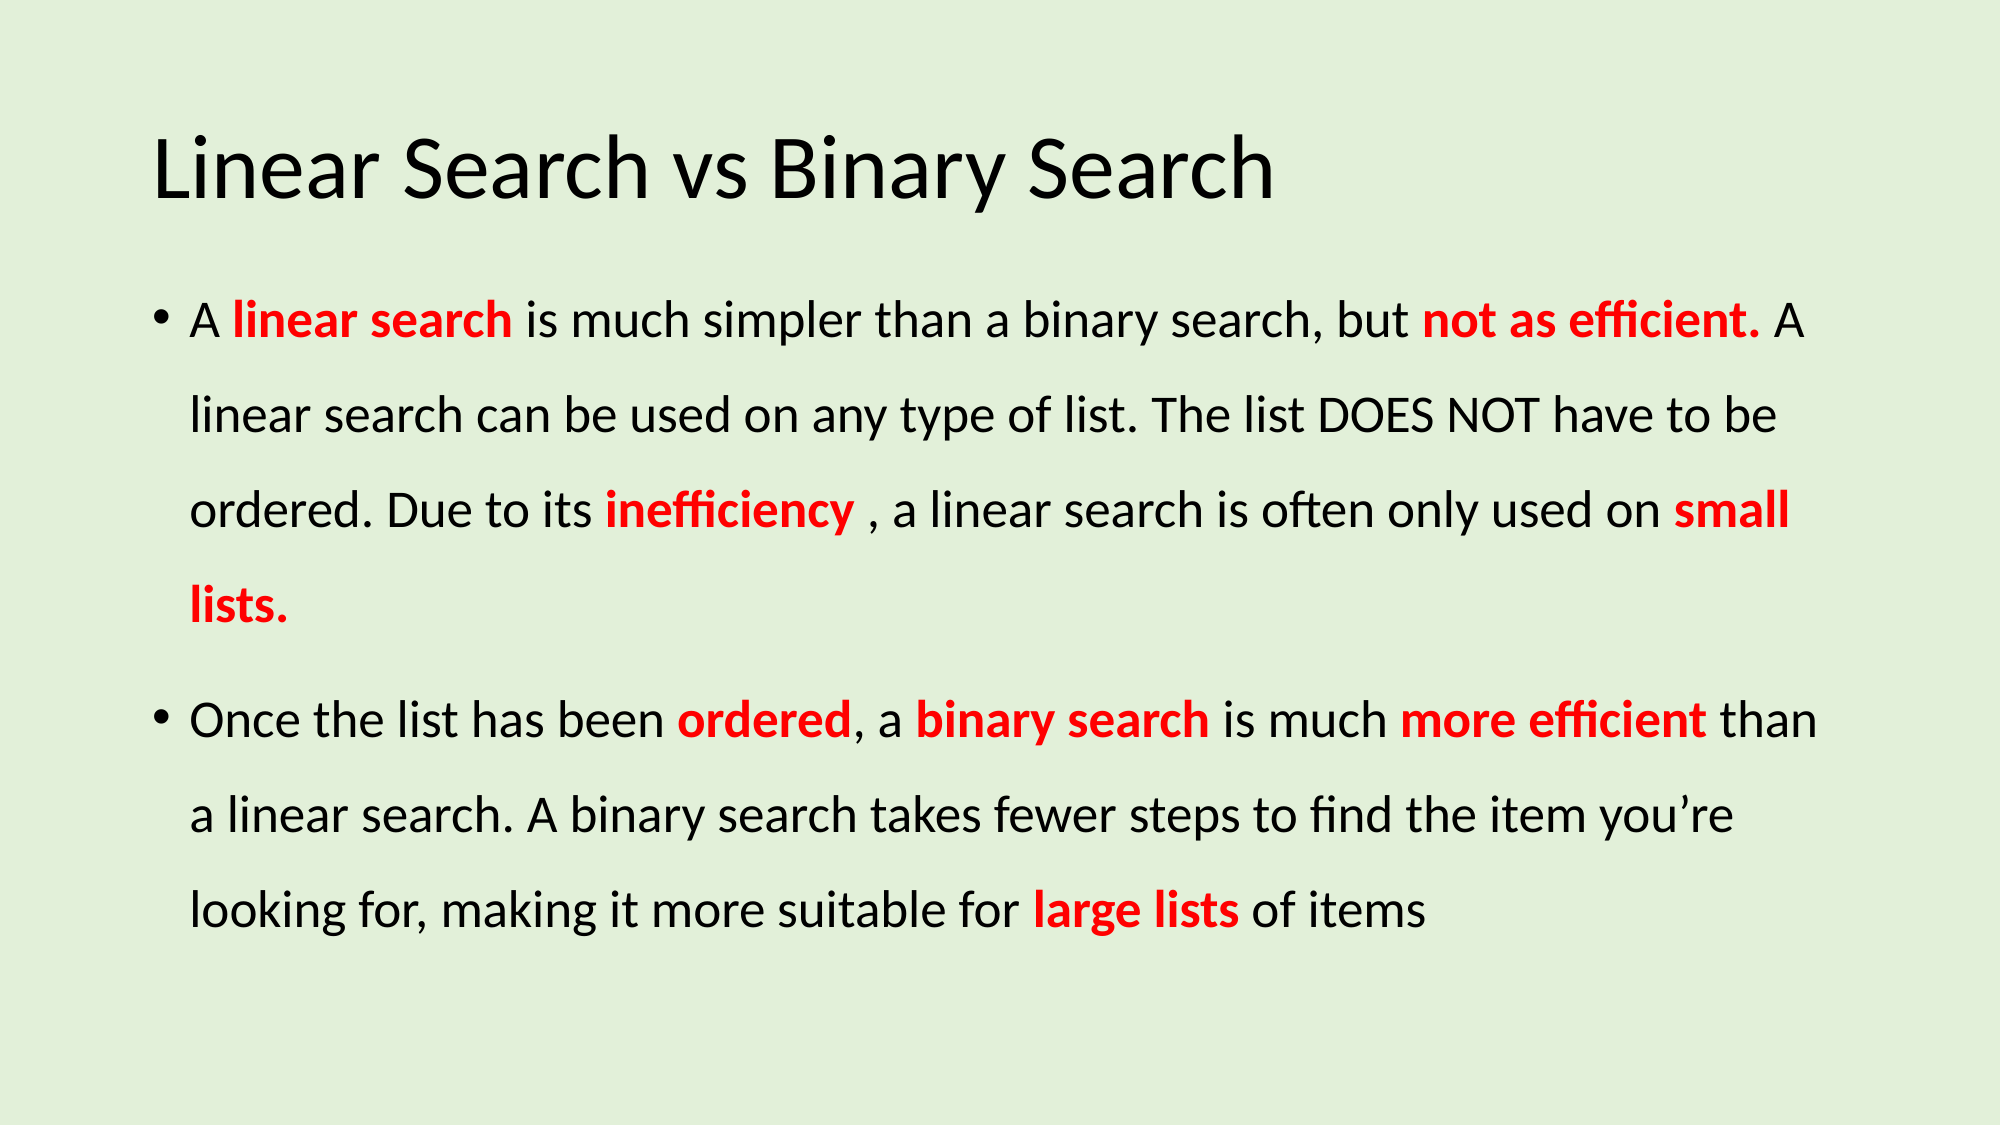

# Linear Search vs Binary Search
A linear search is much simpler than a binary search, but not as efficient. A linear search can be used on any type of list. The list DOES NOT have to be ordered. Due to its inefficiency , a linear search is often only used on small lists.
Once the list has been ordered, a binary search is much more efficient than a linear search. A binary search takes fewer steps to find the item you’re looking for, making it more suitable for large lists of items